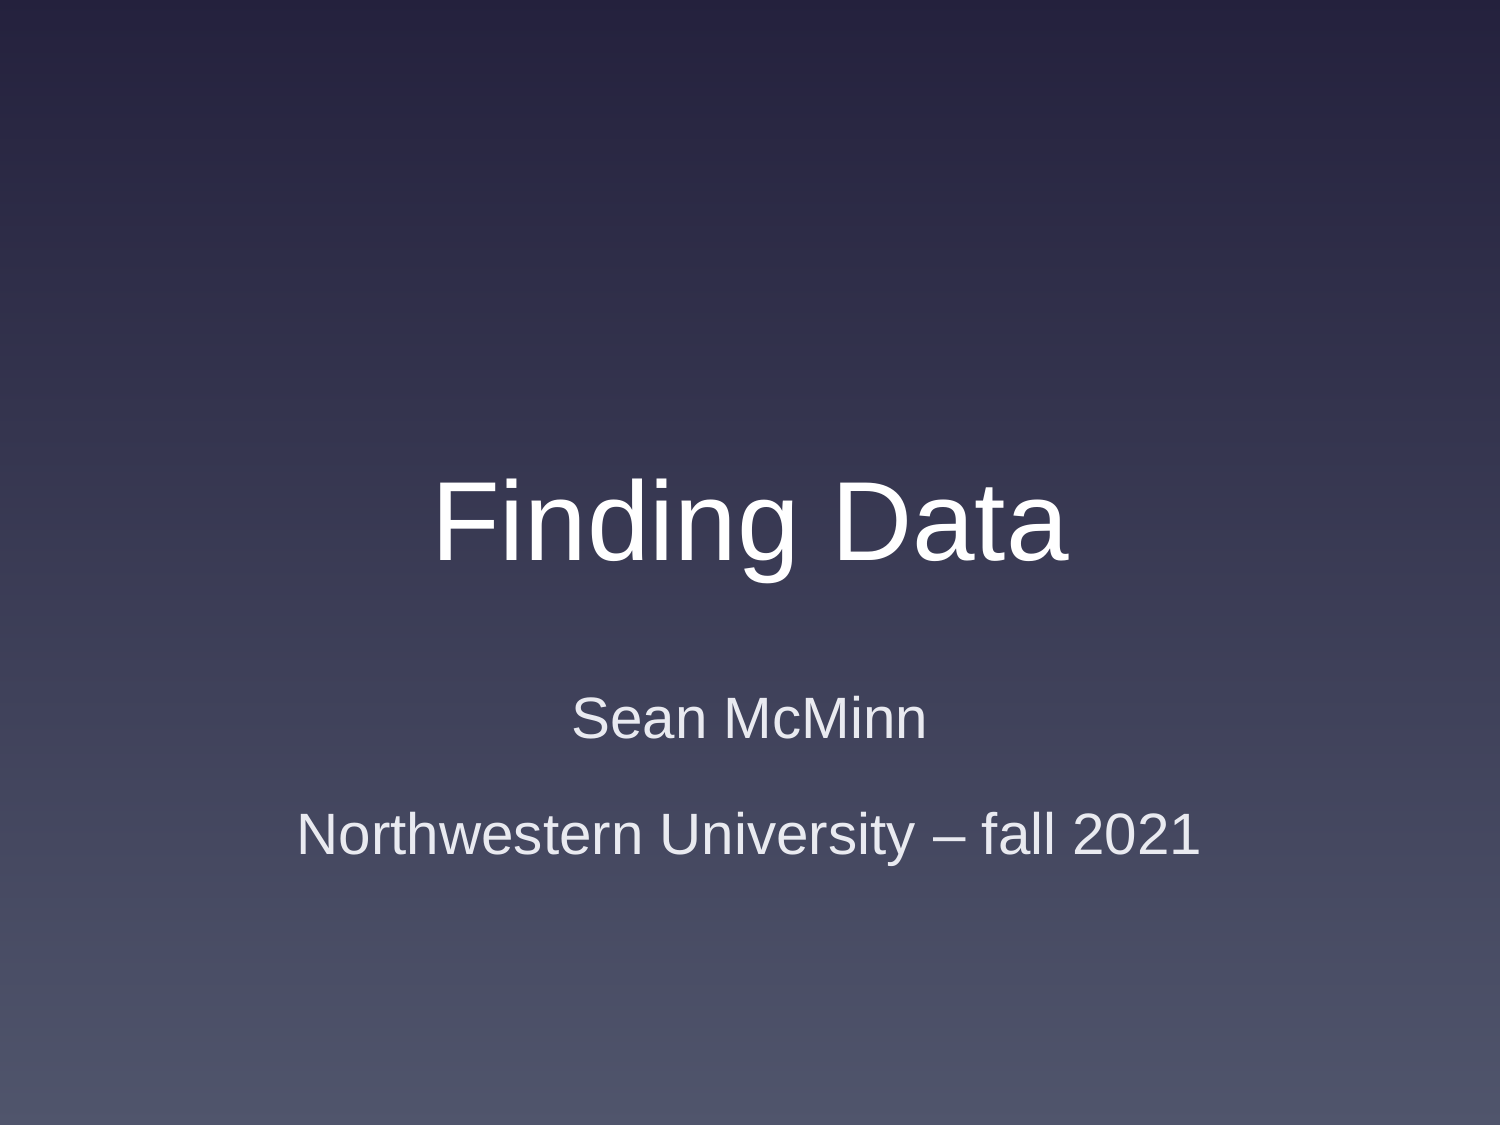

# Finding Data
Sean McMinn
Northwestern University – fall 2021